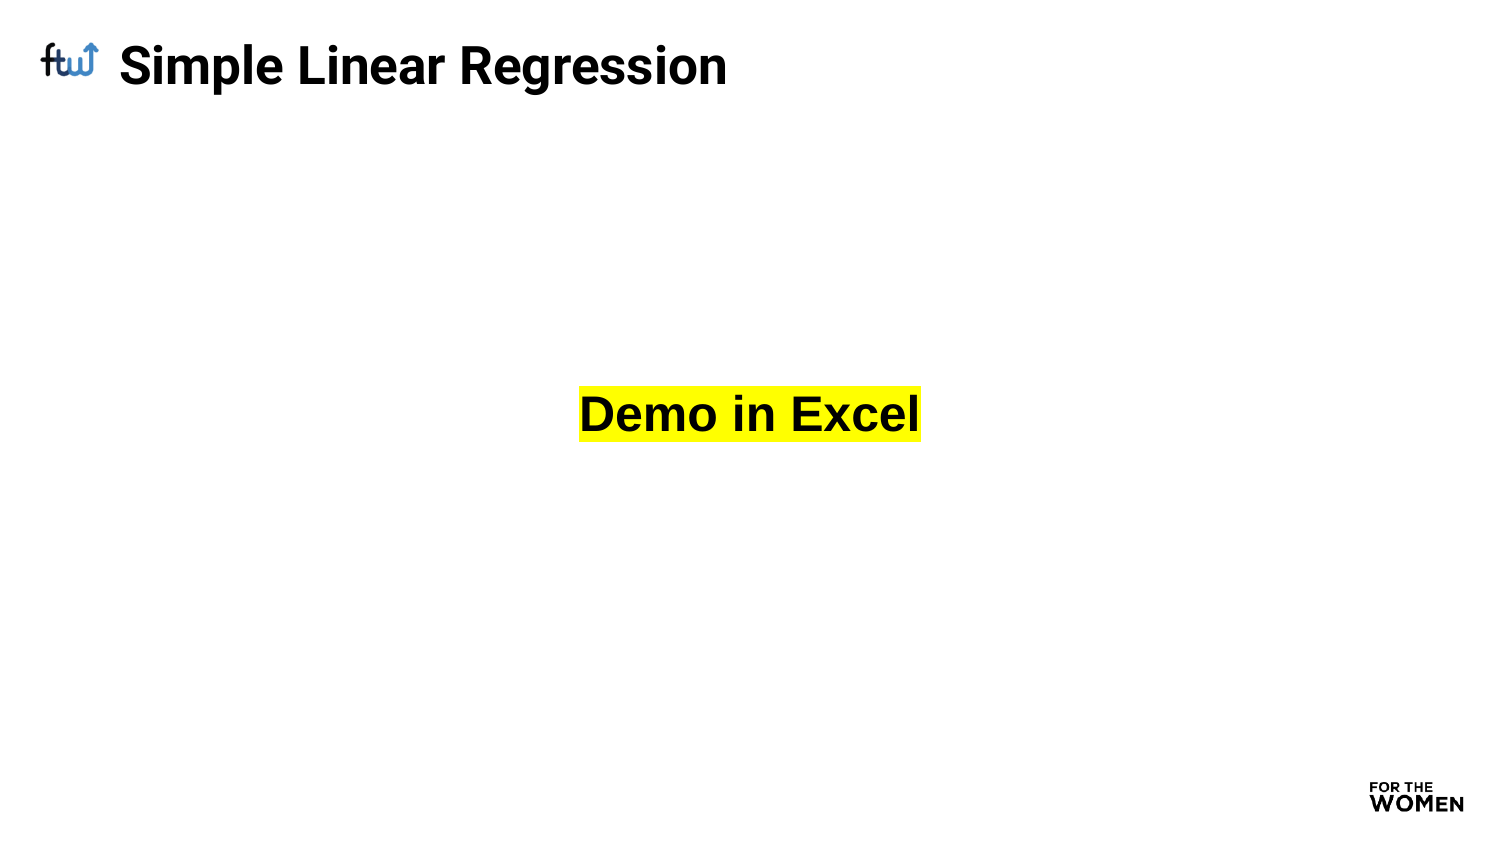

# Simple Linear Regression
Demo in Excel